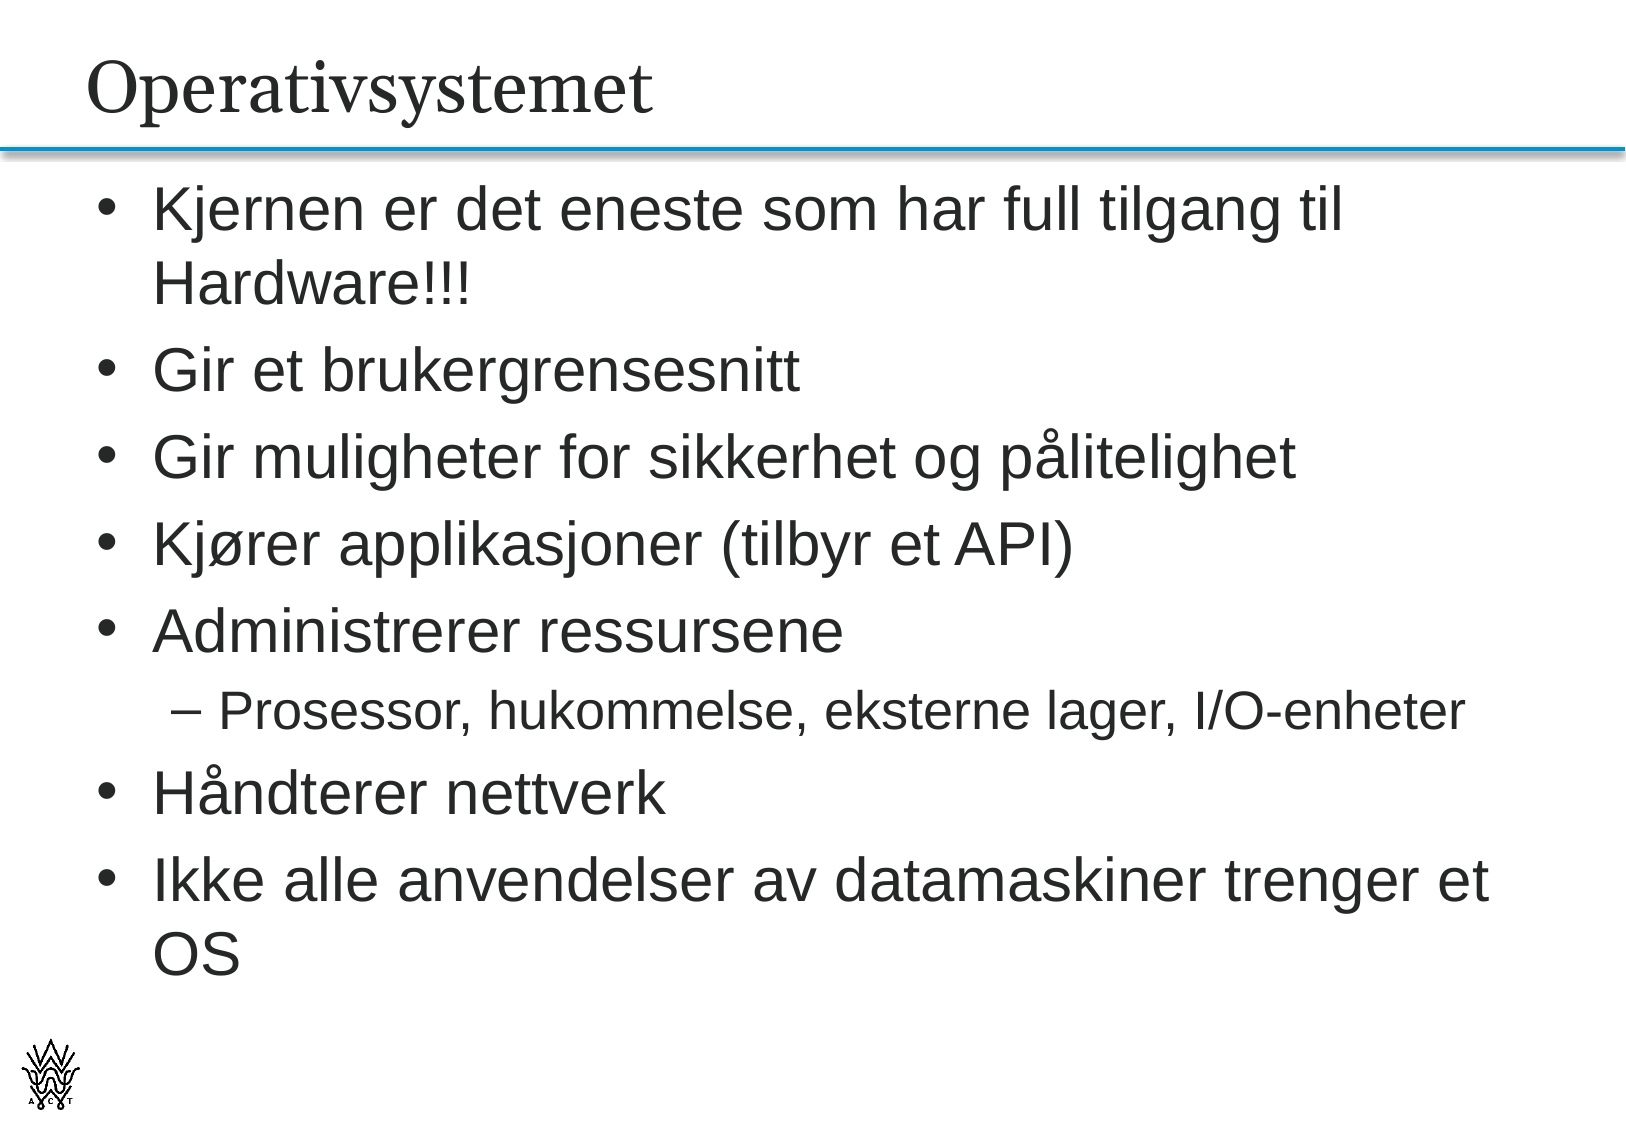

# Operativsystemet
Kjernen er det eneste som har full tilgang til Hardware!!!
Gir et brukergrensesnitt
Gir muligheter for sikkerhet og pålitelighet
Kjører applikasjoner (tilbyr et API)
Administrerer ressursene
Prosessor, hukommelse, eksterne lager, I/O-enheter
Håndterer nettverk
Ikke alle anvendelser av datamaskiner trenger et OS

47